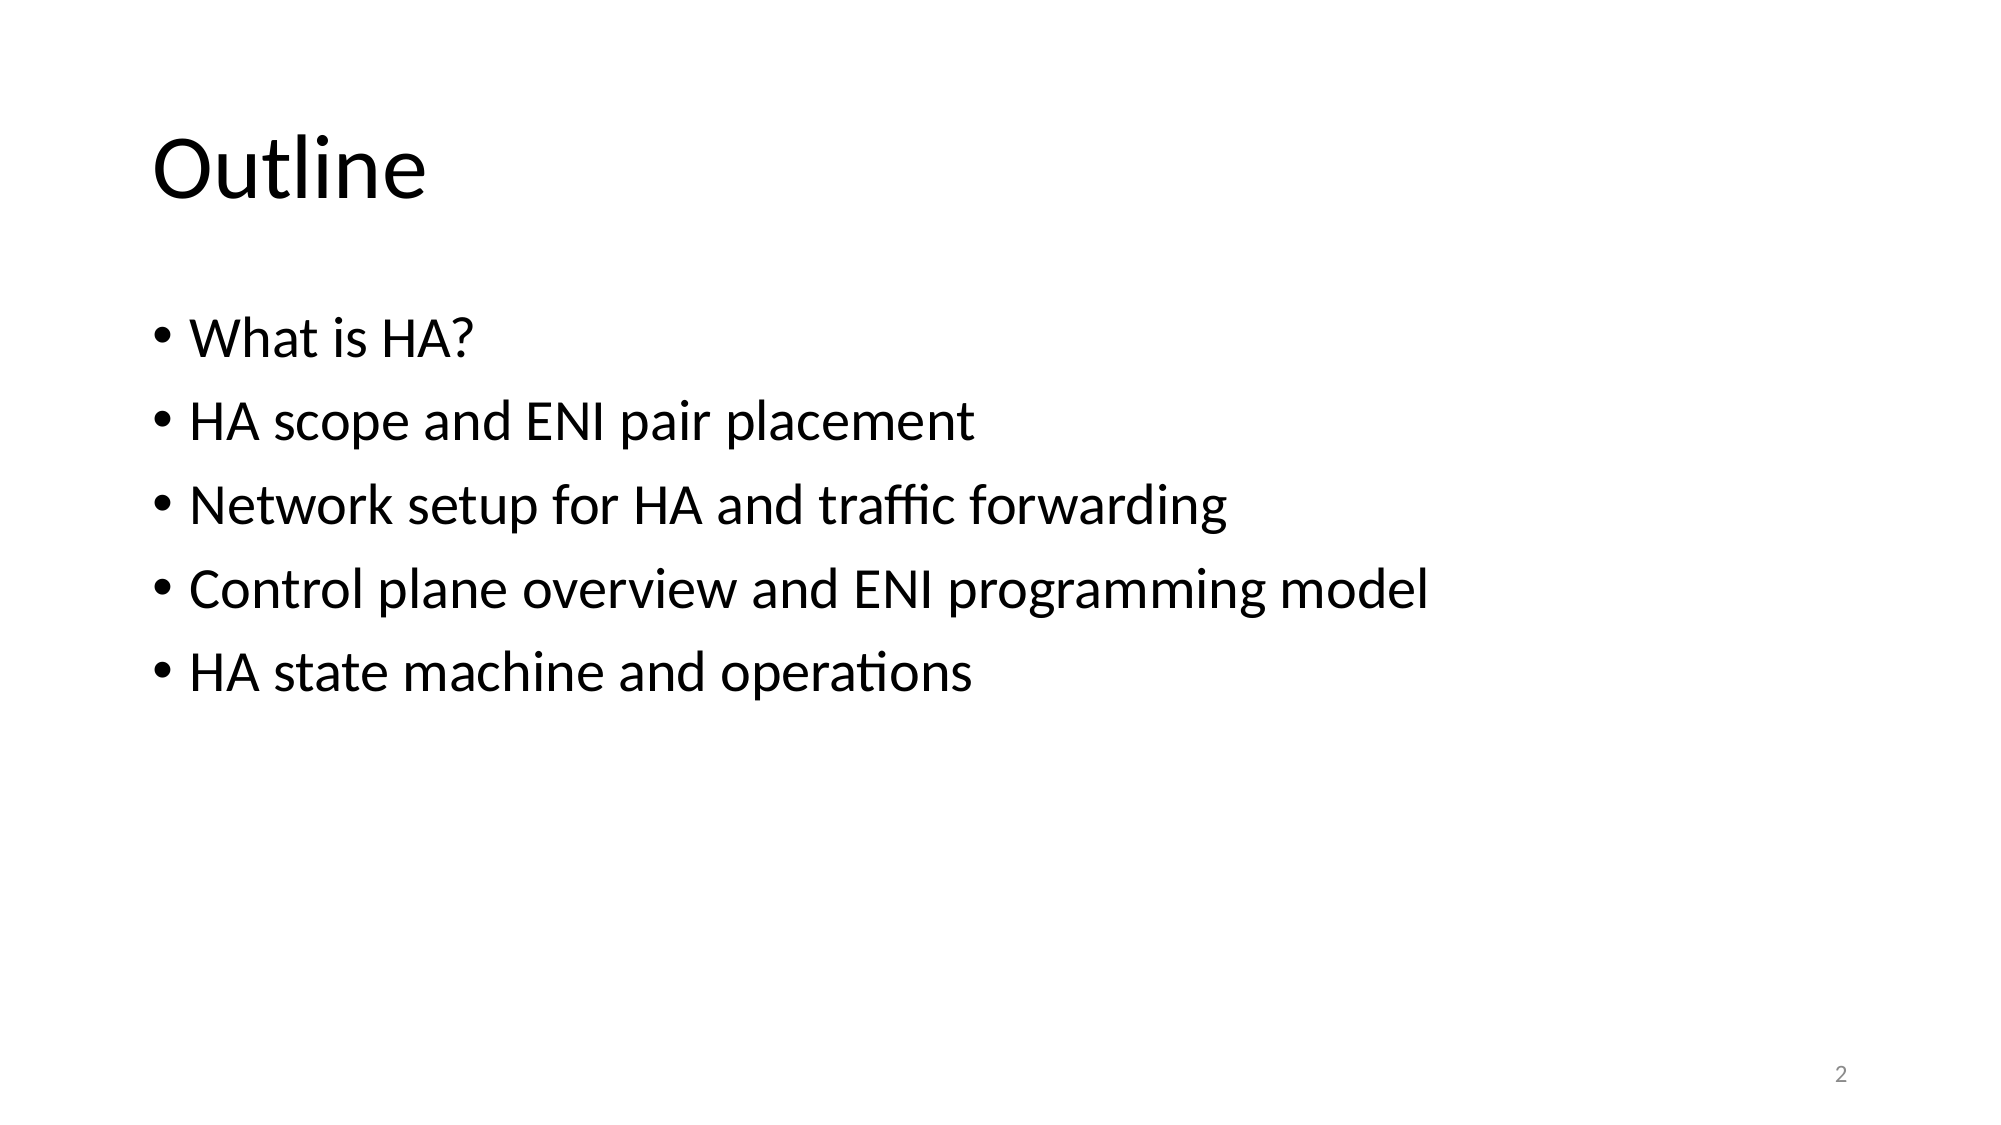

# Outline
What is HA?
HA scope and ENI pair placement
Network setup for HA and traffic forwarding
Control plane overview and ENI programming model
HA state machine and operations

2